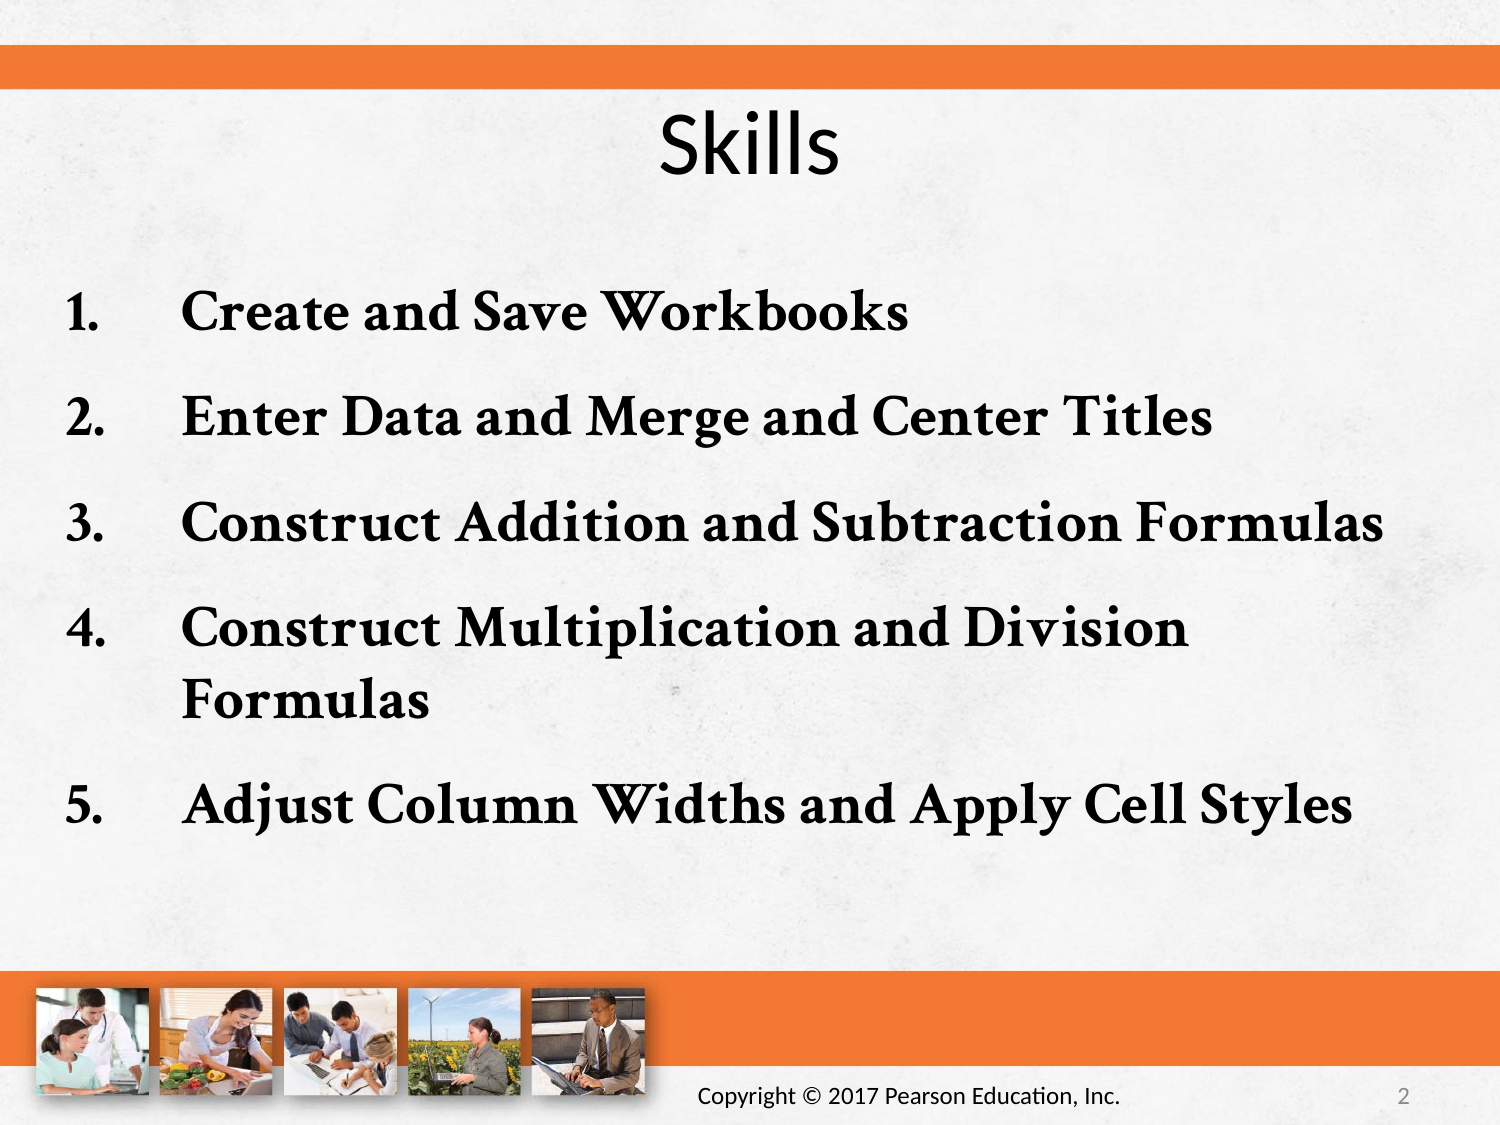

# Skills
Create and Save Workbooks
Enter Data and Merge and Center Titles
Construct Addition and Subtraction Formulas
Construct Multiplication and Division Formulas
Adjust Column Widths and Apply Cell Styles

Copyright © 2017 Pearson Education, Inc.

2